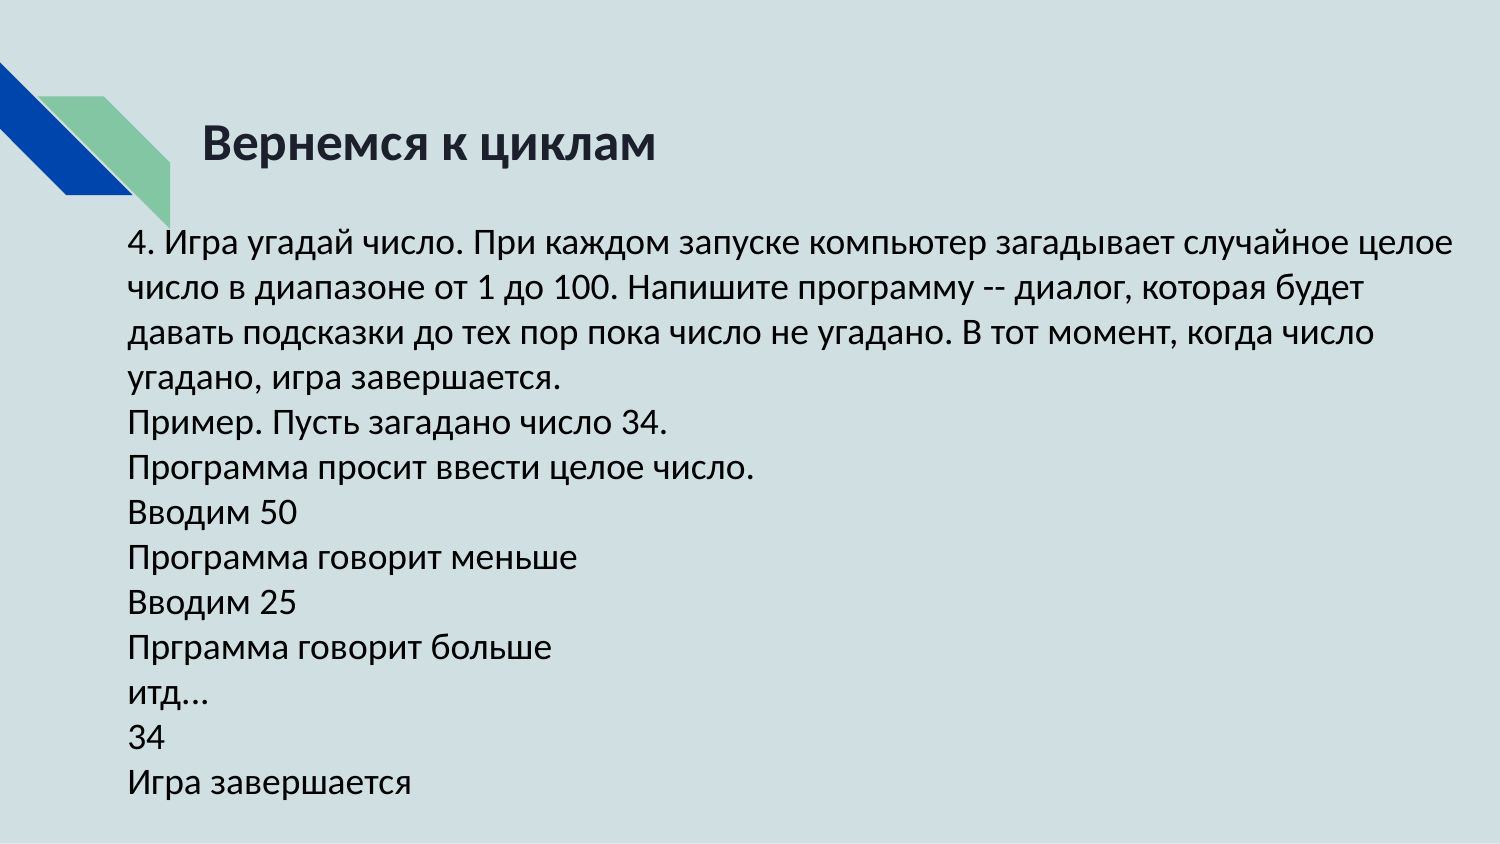

Вернемся к циклам
4. Игра угадай число. При каждом запуске компьютер загадывает случайное целое число в диапазоне от 1 до 100. Напишите программу -- диалог, которая будет давать подсказки до тех пор пока число не угадано. В тот момент, когда число угадано, игра завершается.
Пример. Пусть загадано число 34.
Программа просит ввести целое число.
Вводим 50
Программа говорит меньше
Вводим 25
Прграмма говорит больше
итд...
34
Игра завершается